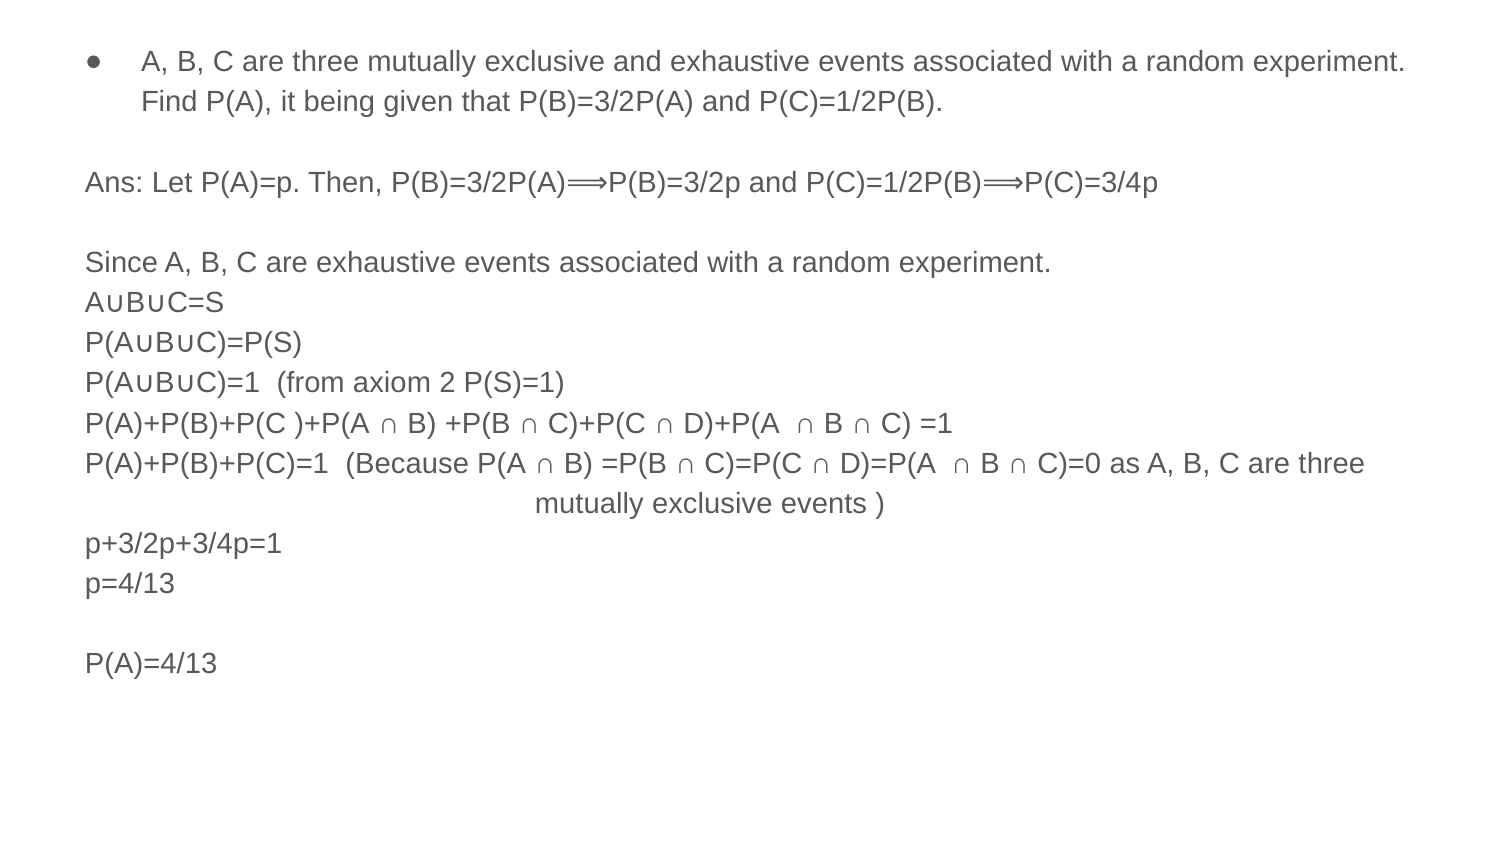

A, B, C are three mutually exclusive and exhaustive events associated with a random experiment. Find P(A), it being given that P(B)=3/2​P(A) and P(C)=1/2​P(B).

Ans: Let P(A)=p. Then, P(B)=3/2​P(A)⟹P(B)=3/2​p and P(C)=1/2​P(B)⟹P(C)=3/4​p

Since A, B, C are exhaustive events associated with a random experiment.
A∪B∪C=S
P(A∪B∪C)=P(S)
P(A∪B∪C)=1  (from axiom 2 P(S)=1)
P(A)+P(B)+P(C )+P(A ∩ B) +P(B ∩ C)+P(C ∩ D)+P(A  ∩ B ∩ C) =1
P(A)+P(B)+P(C)=1  (Because P(A ∩ B) =P(B ∩ C)=P(C ∩ D)=P(A  ∩ B ∩ C)=0 as A, B, C are three 			mutually exclusive events )
p+3/2​p+3/4​p=1
p=4/13​

P(A)=4/13​